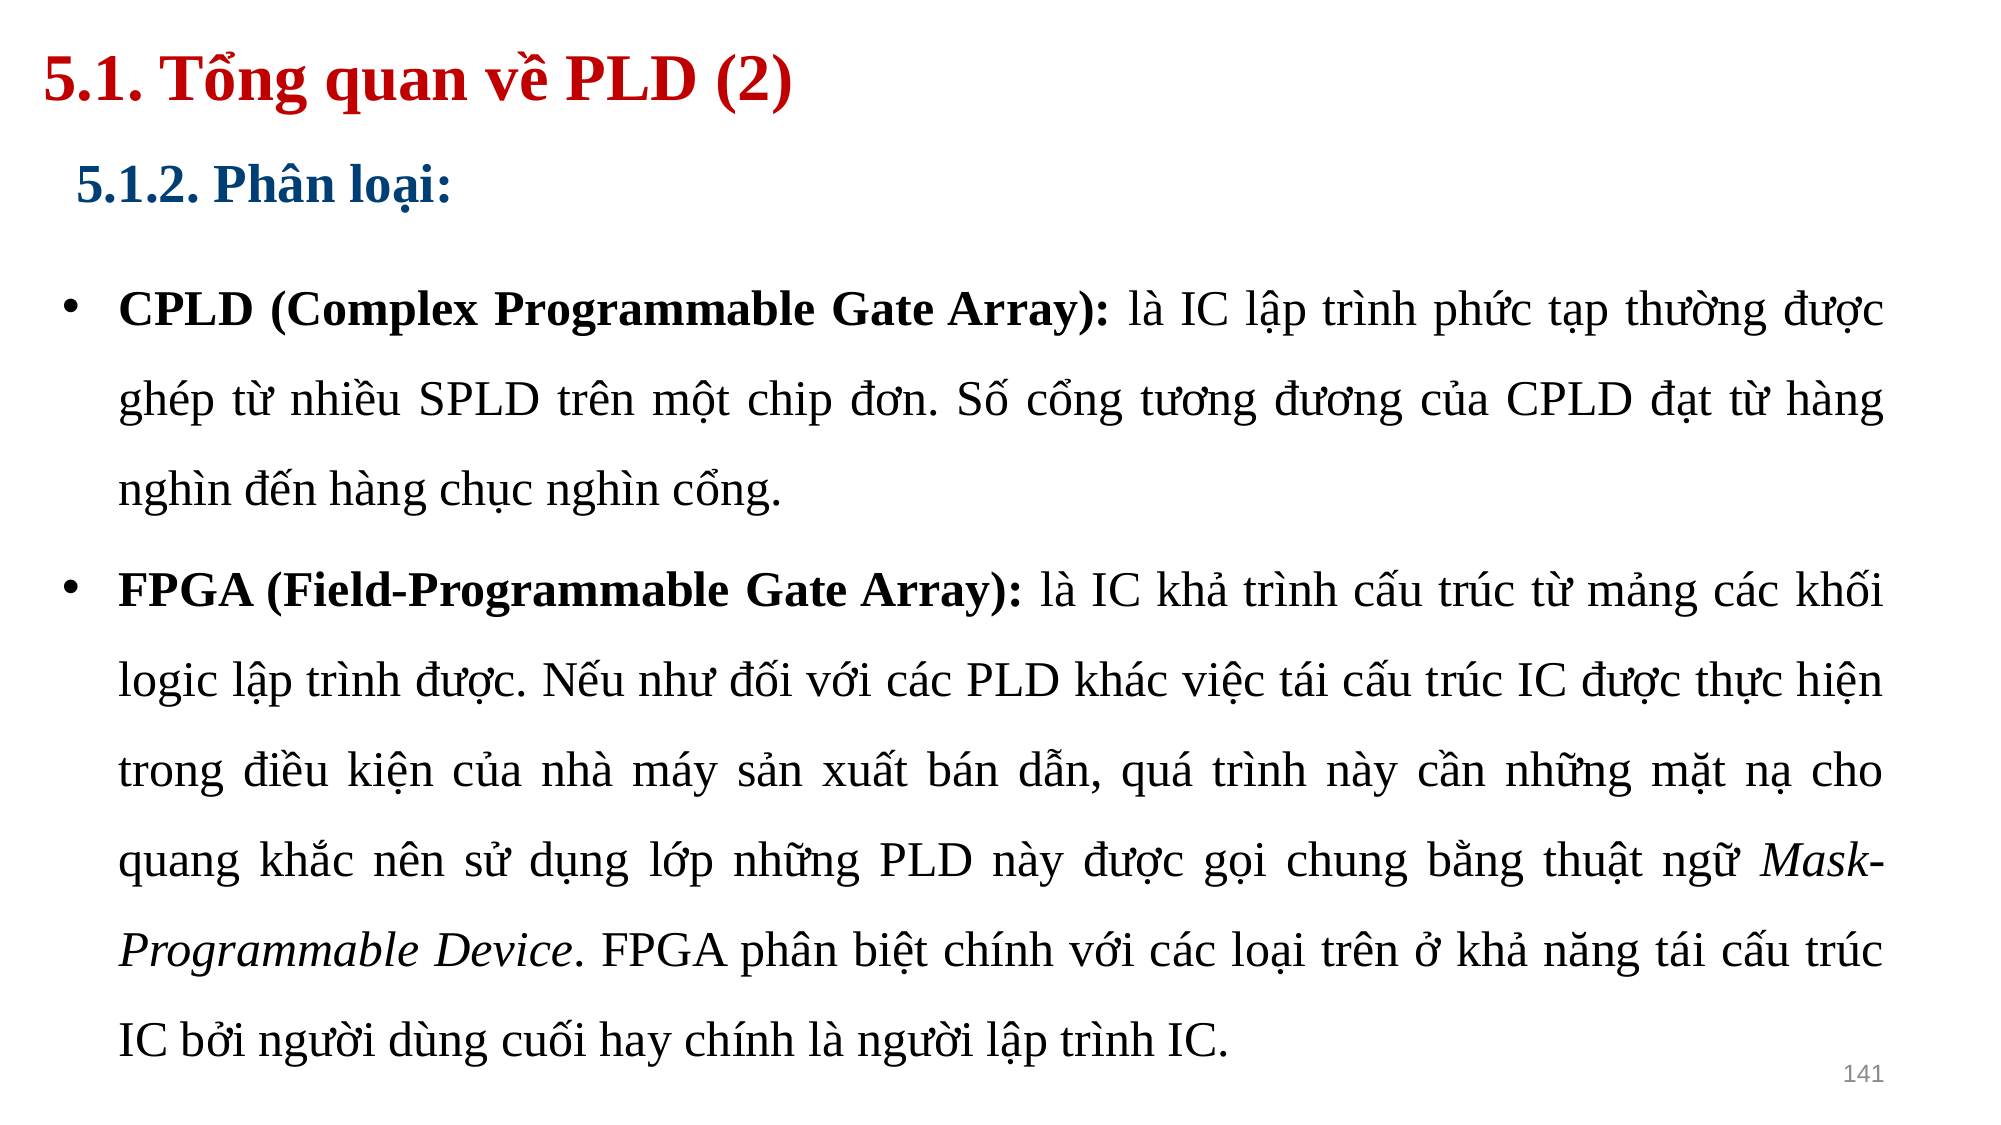

# 5.1. Tổng quan về PLD (2)
 5.1.2. Phân loại:
CPLD (Complex Programmable Gate Array): là IC lập trình phức tạp thường được ghép từ nhiều SPLD trên một chip đơn. Số cổng tương đương của CPLD đạt từ hàng nghìn đến hàng chục nghìn cổng.
FPGA (Field-Programmable Gate Array): là IC khả trình cấu trúc từ mảng các khối logic lập trình được. Nếu như đối với các PLD khác việc tái cấu trúc IC được thực hiện trong điều kiện của nhà máy sản xuất bán dẫn, quá trình này cần những mặt nạ cho quang khắc nên sử dụng lớp những PLD này được gọi chung bằng thuật ngữ Mask-Programmable Device. FPGA phân biệt chính với các loại trên ở khả năng tái cấu trúc IC bởi người dùng cuối hay chính là người lập trình IC.
141